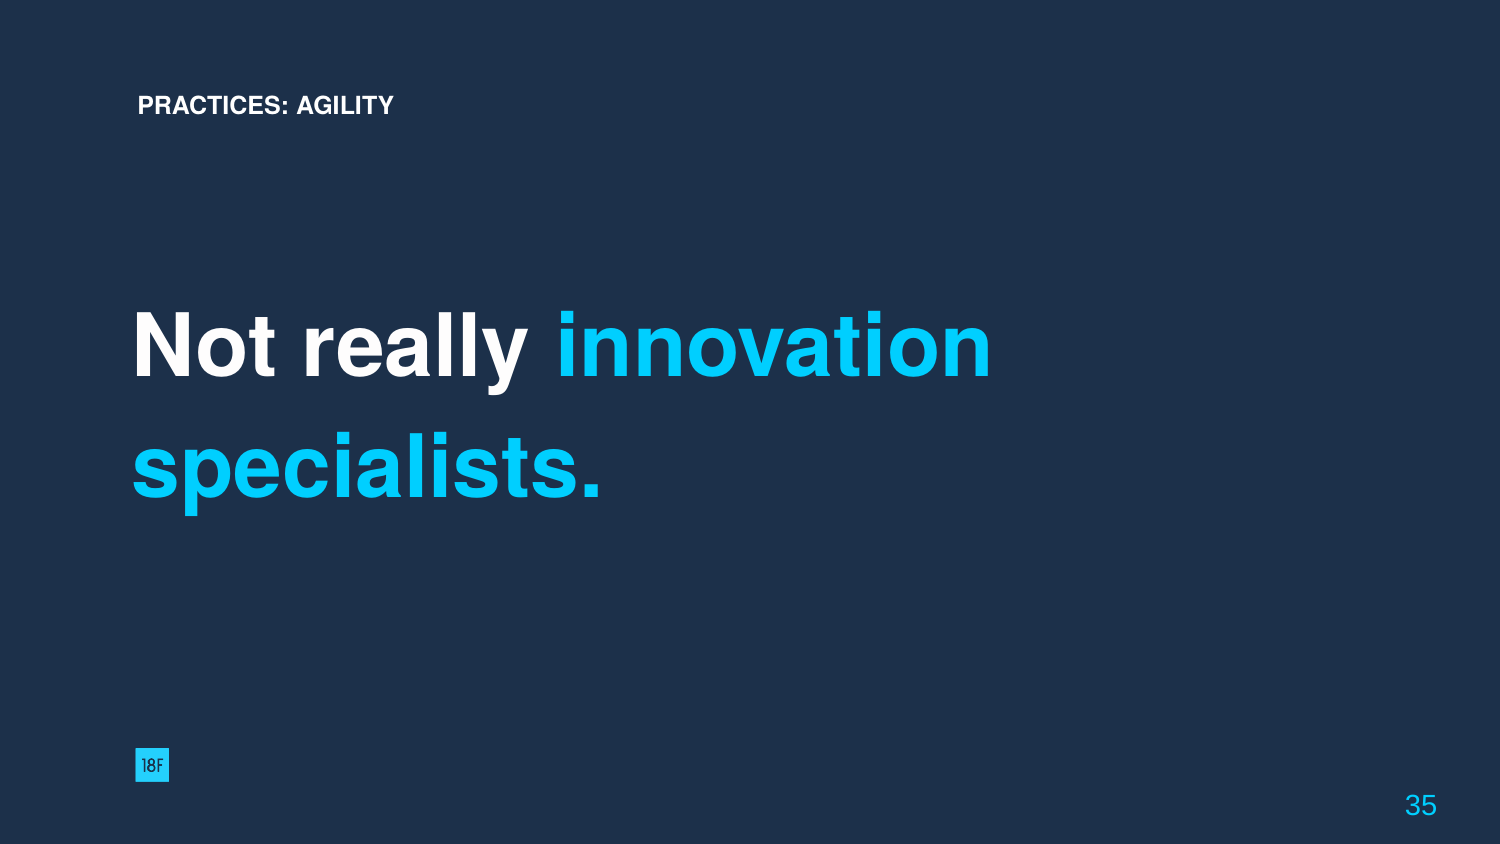

PRACTICES: AGILITY
# Not really innovation specialists.
35